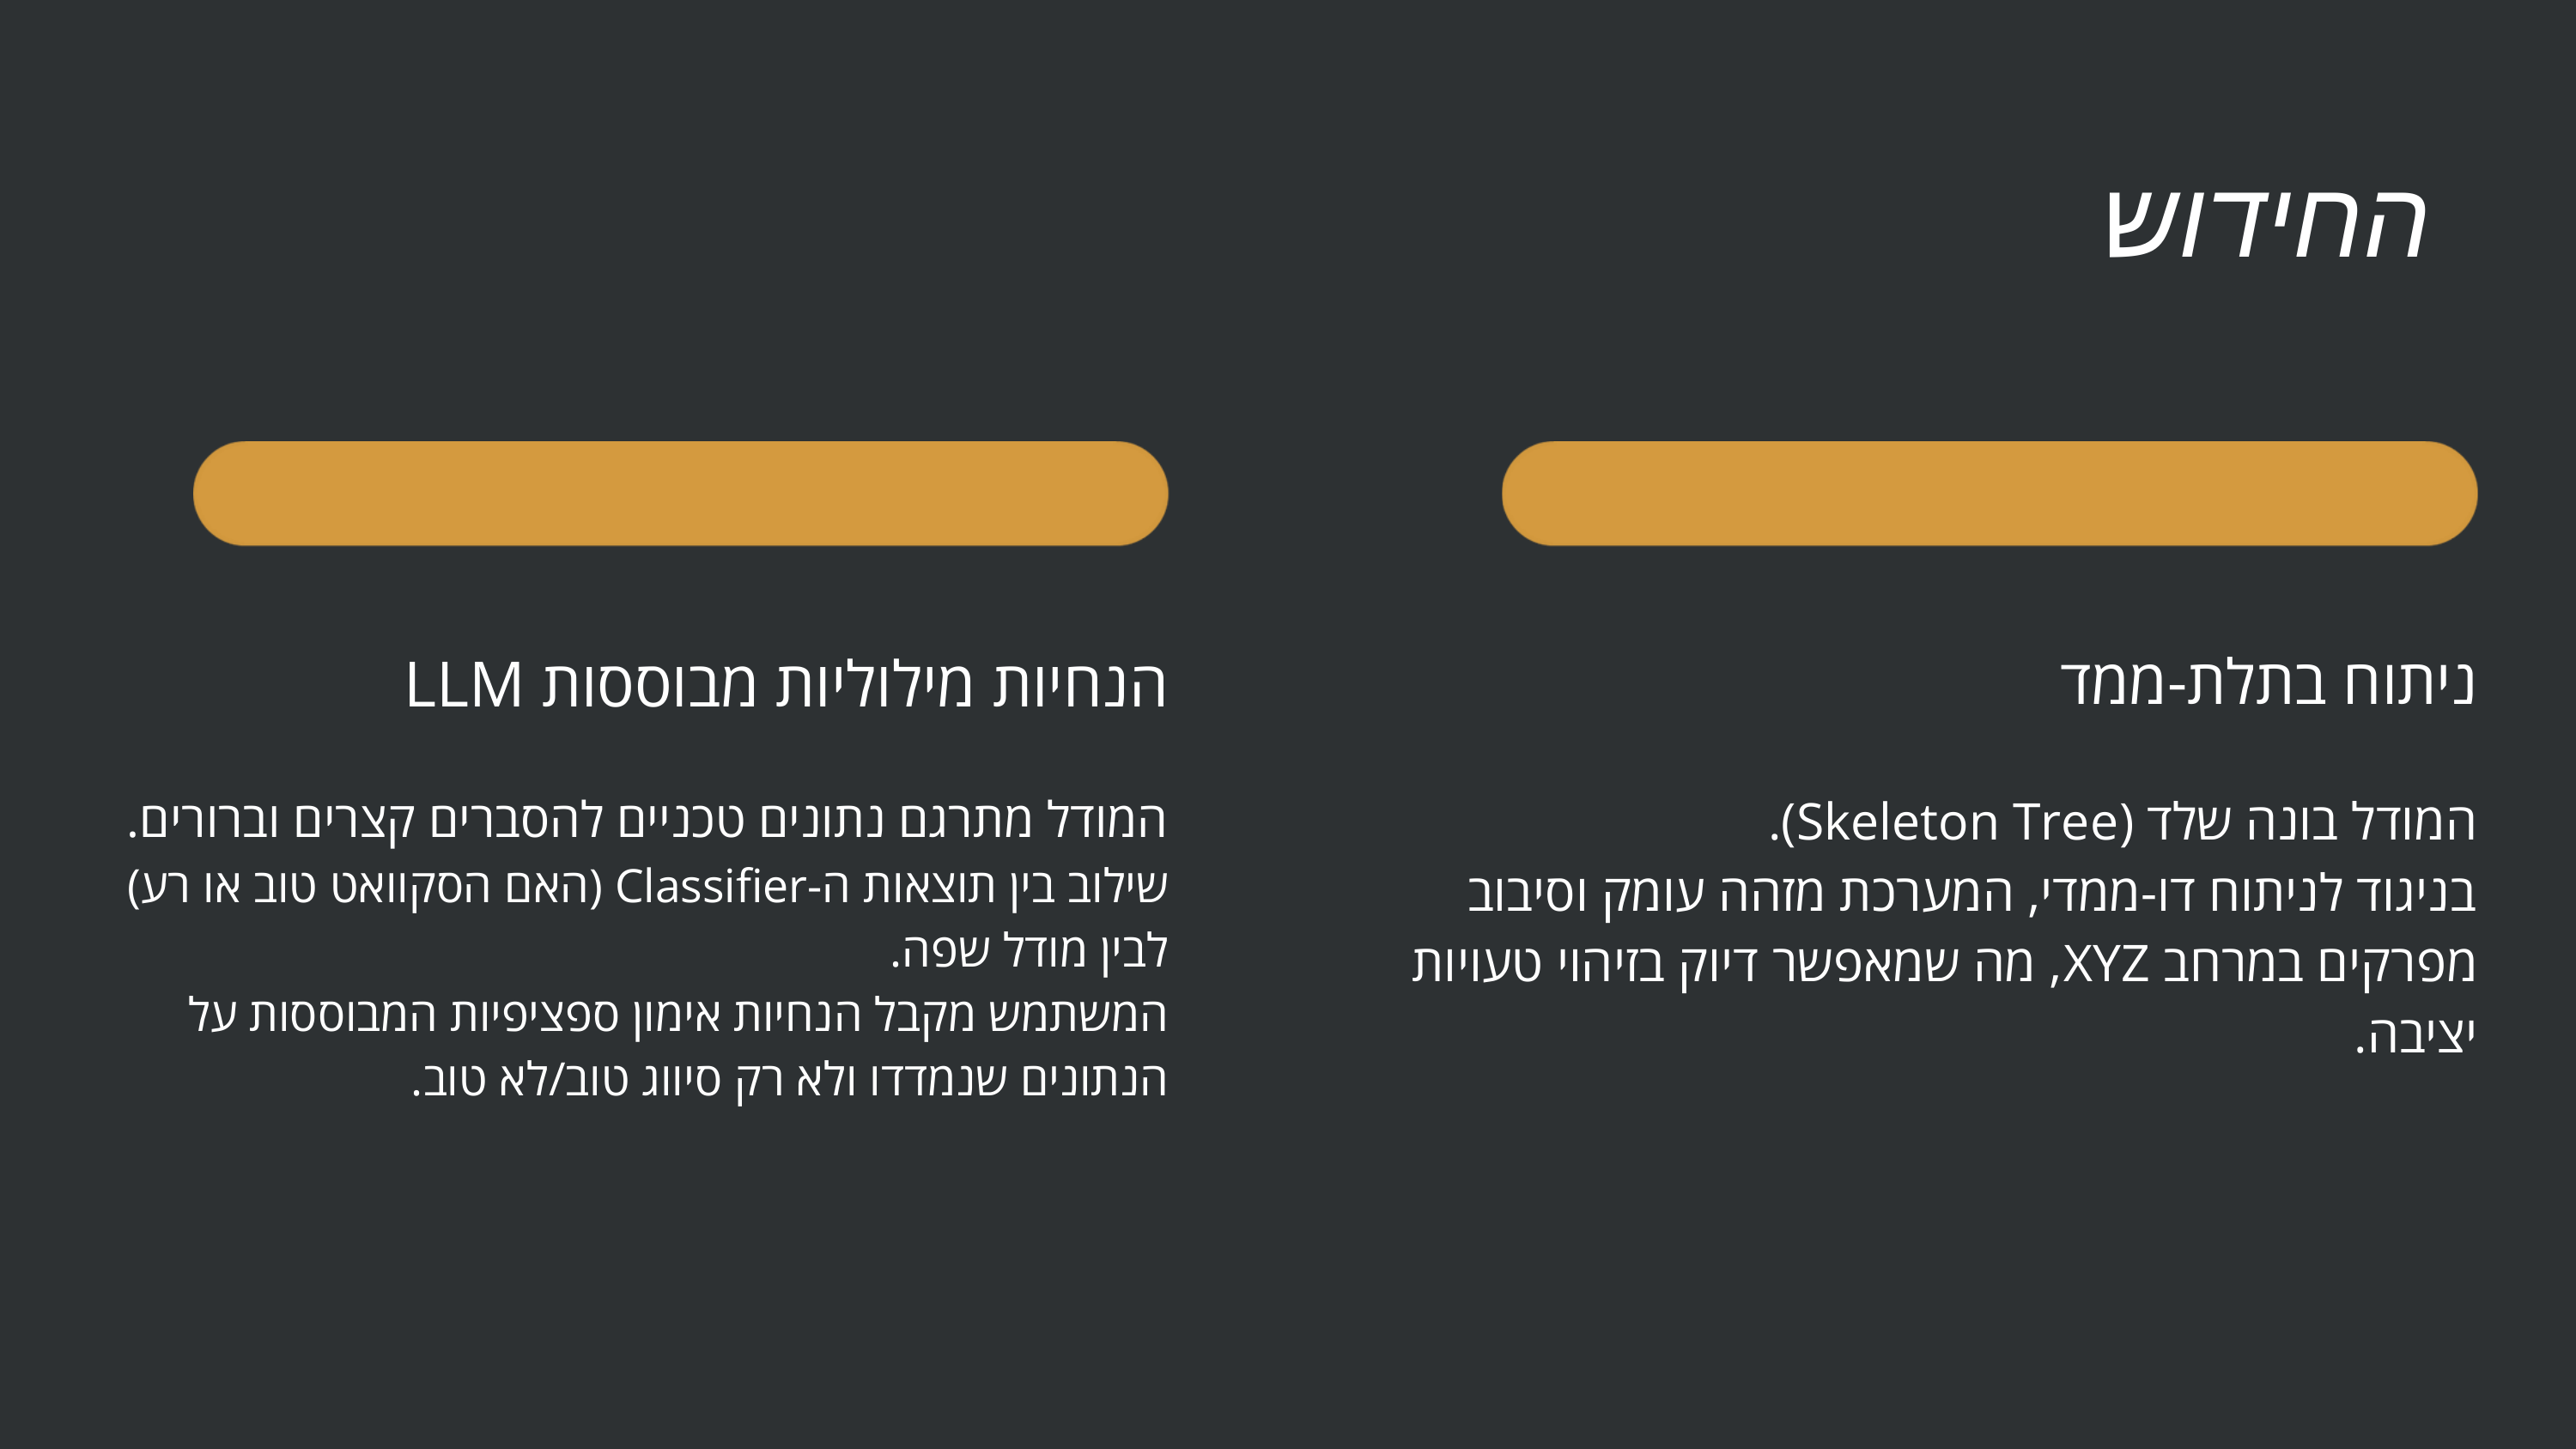

החידוש

ניתוח בתלת-ממד

המודל בונה שלד (Skeleton Tree).
בניגוד לניתוח דו-ממדי, המערכת מזהה עומק וסיבוב מפרקים במרחב XYZ, מה שמאפשר דיוק בזיהוי טעויות יציבה.

הנחיות מילוליות מבוססות LLM

המודל מתרגם נתונים טכניים להסברים קצרים וברורים.
שילוב בין תוצאות ה-Classifier (האם הסקוואט טוב או רע) לבין מודל שפה.
המשתמש מקבל הנחיות אימון ספציפיות המבוססות על הנתונים שנמדדו ולא רק סיווג טוב/לא טוב.